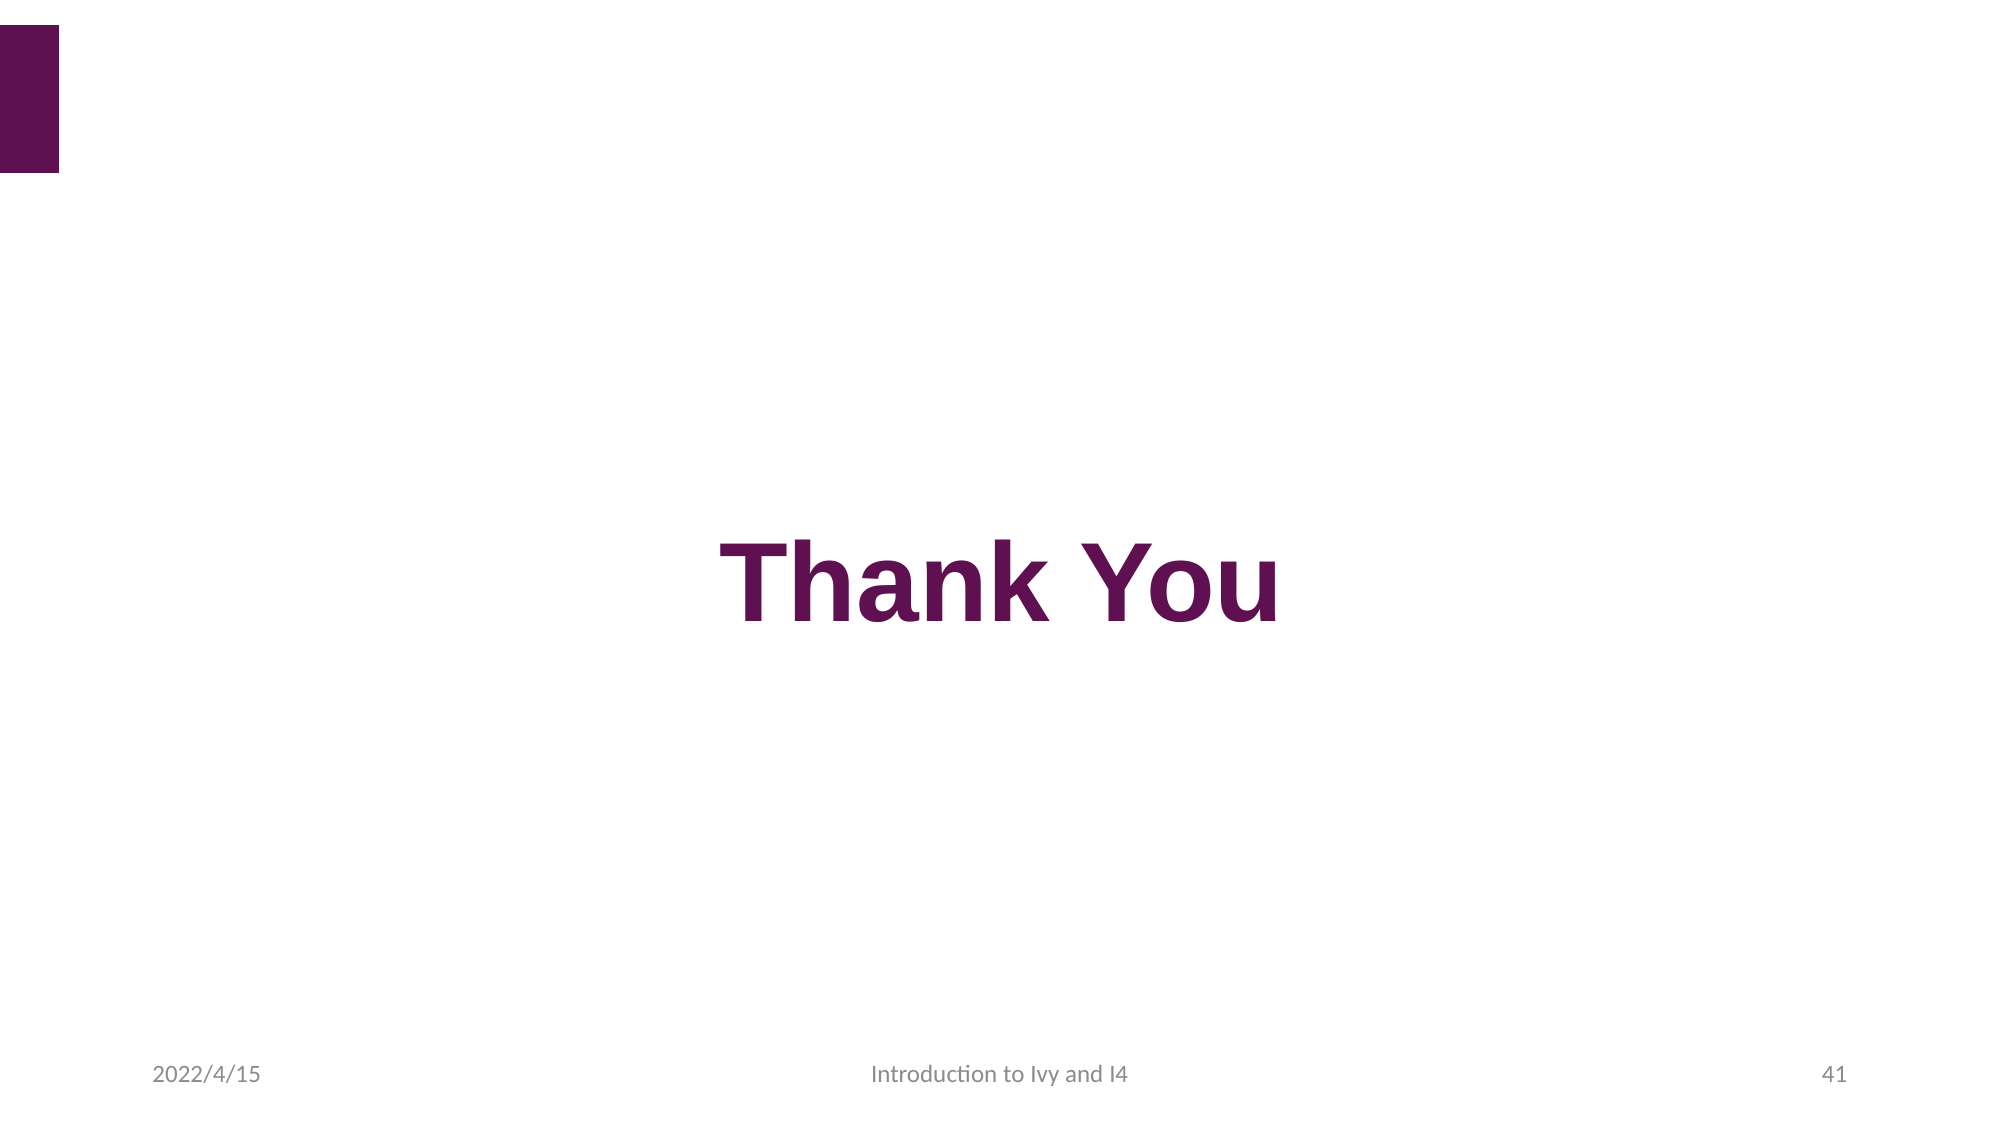

#
Thank You
2022/4/15
Introduction to Ivy and I4
41